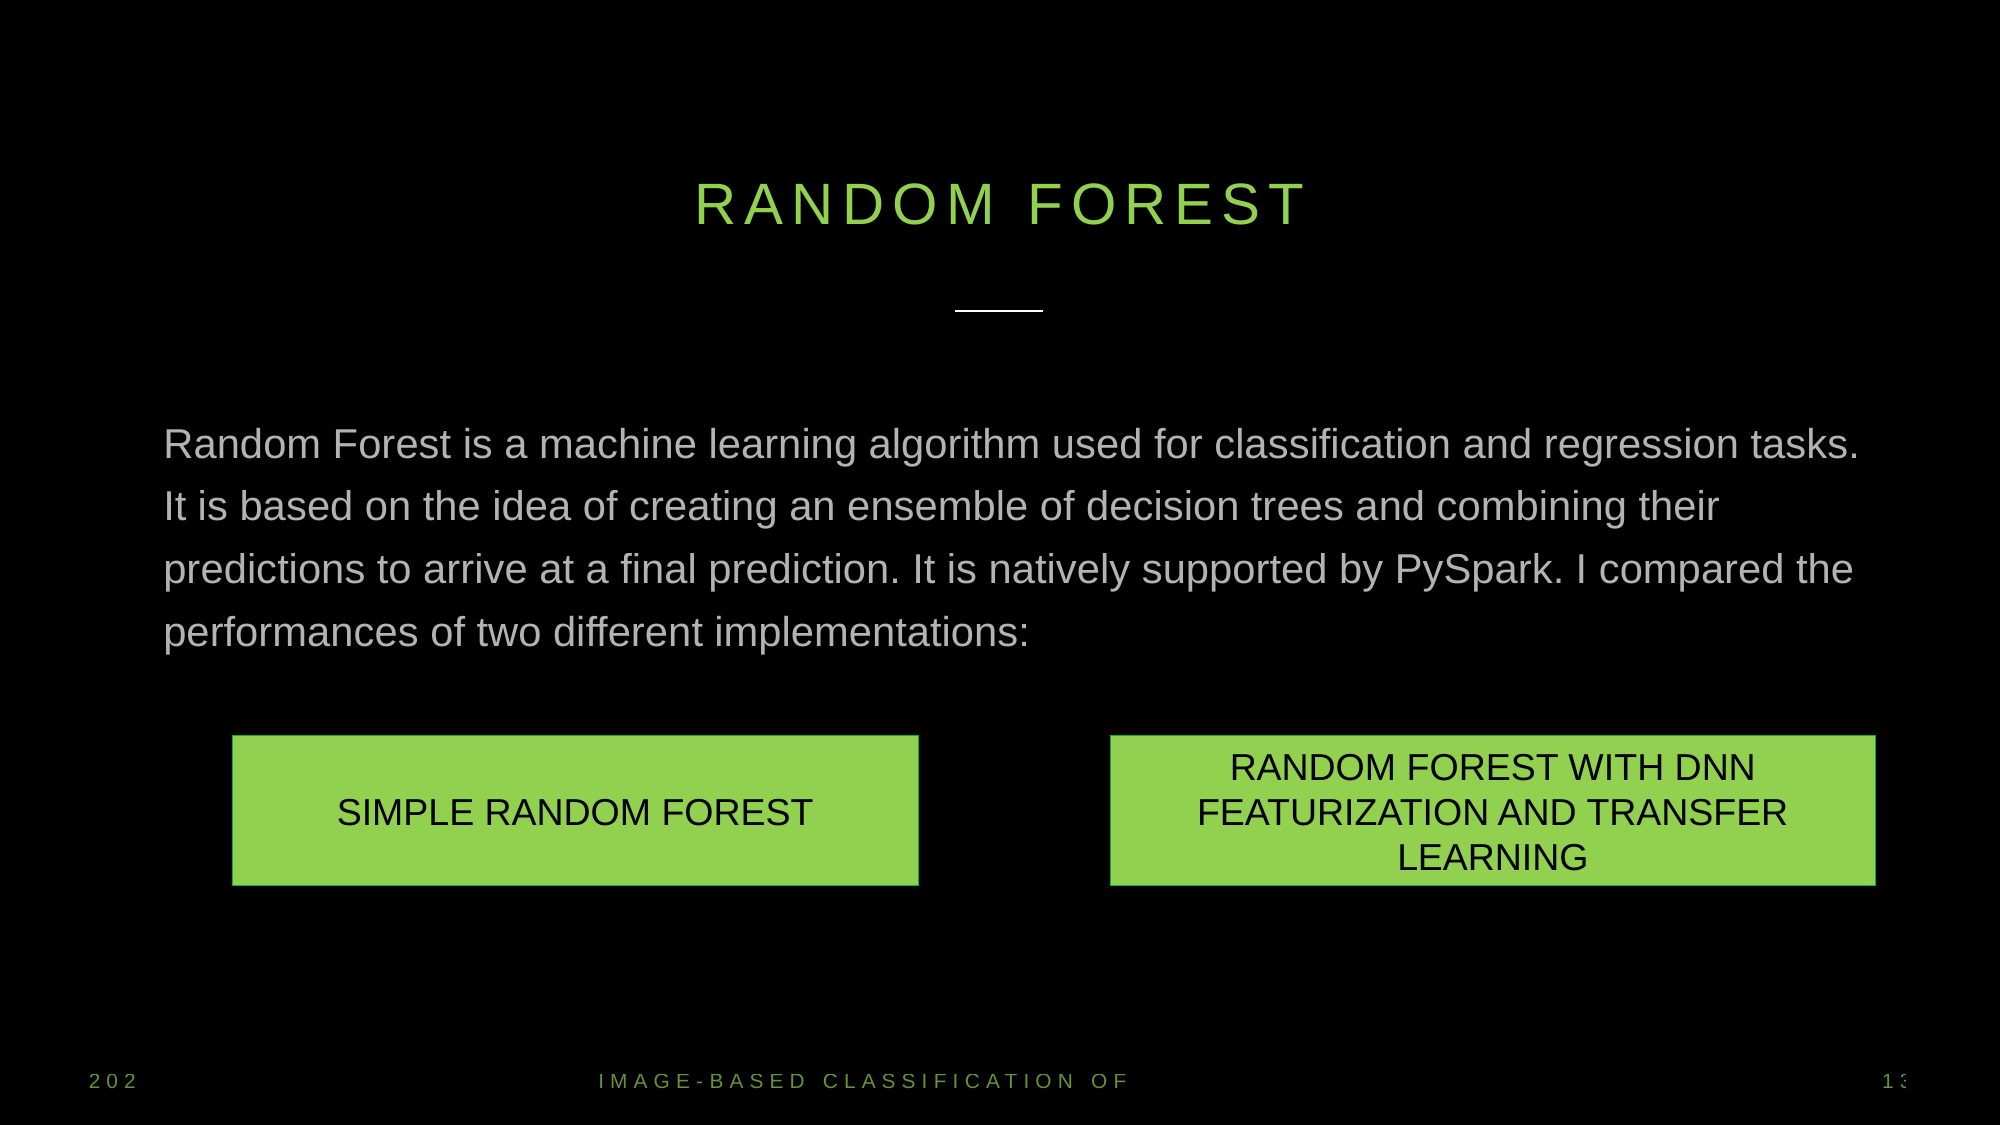

# Random forest
Random Forest is a machine learning algorithm used for classification and regression tasks.  It is based on the idea of creating an ensemble of decision trees and combining their predictions to arrive at a final prediction. It is natively supported by PySpark. I compared the performances of two different implementations:

SIMPLE RANDOM FOREST

RANDOM FOREST WITH DNN FEATURIZATION AND TRANSFER LEARNING
2023
Image-Based classification of plant diseases
13